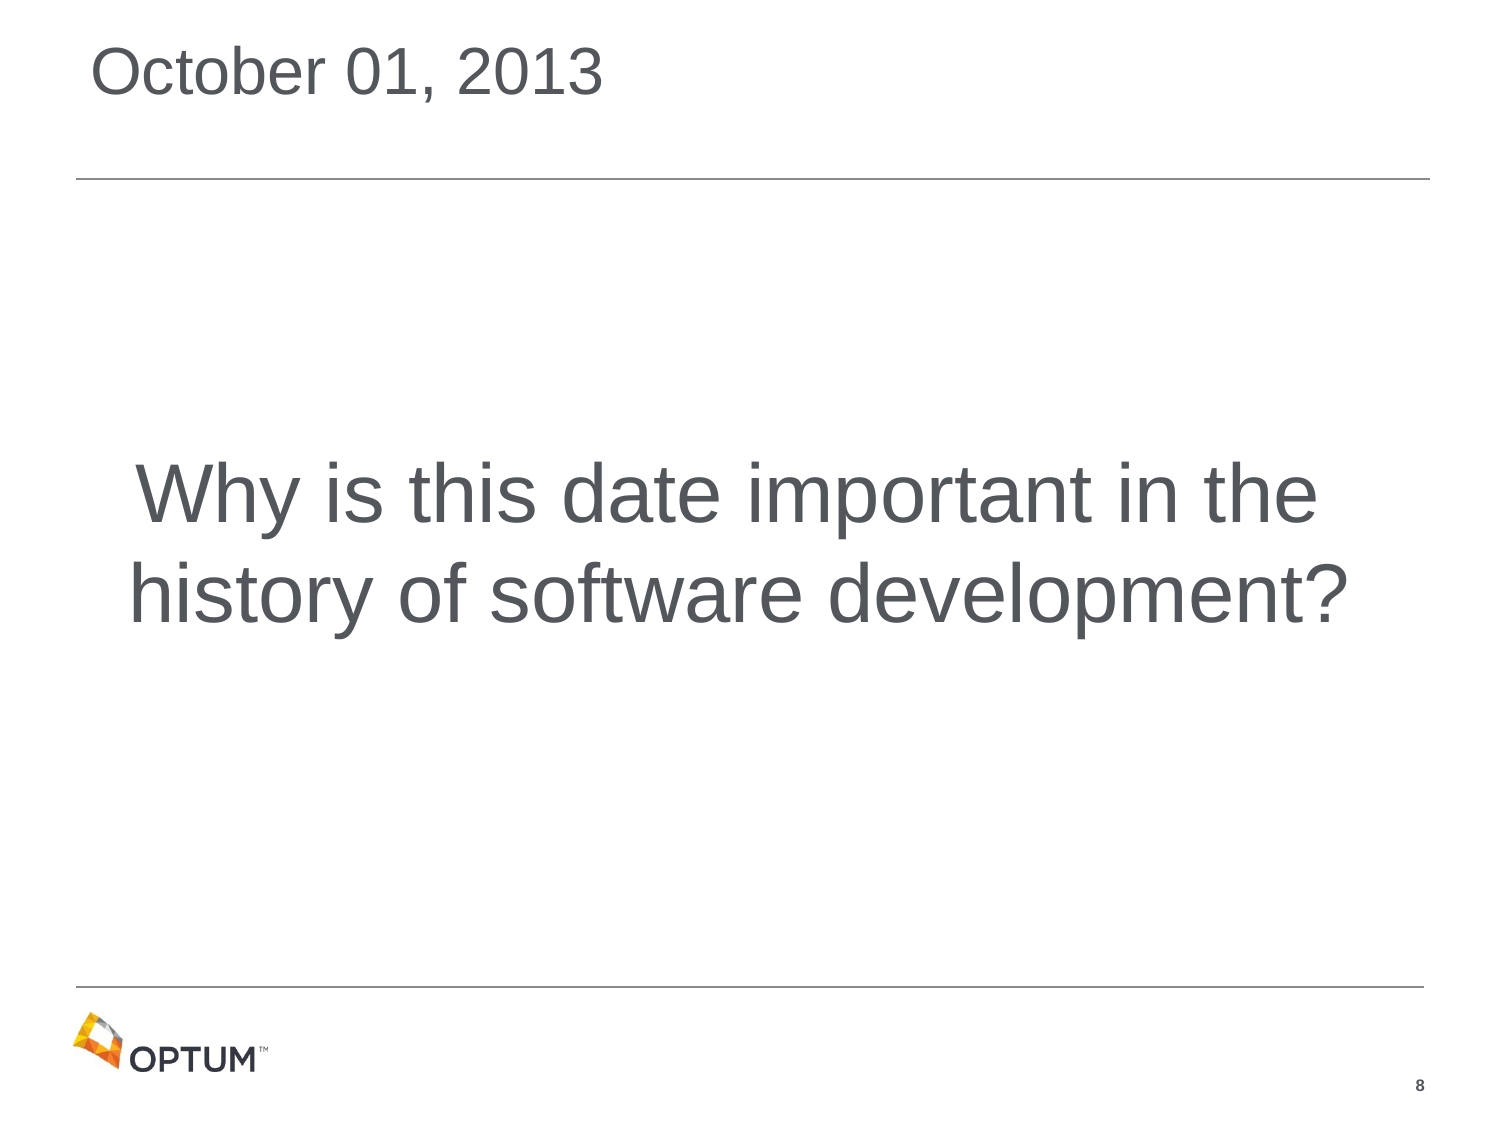

# October 01, 2013
Why is this date important in the
history of software development?